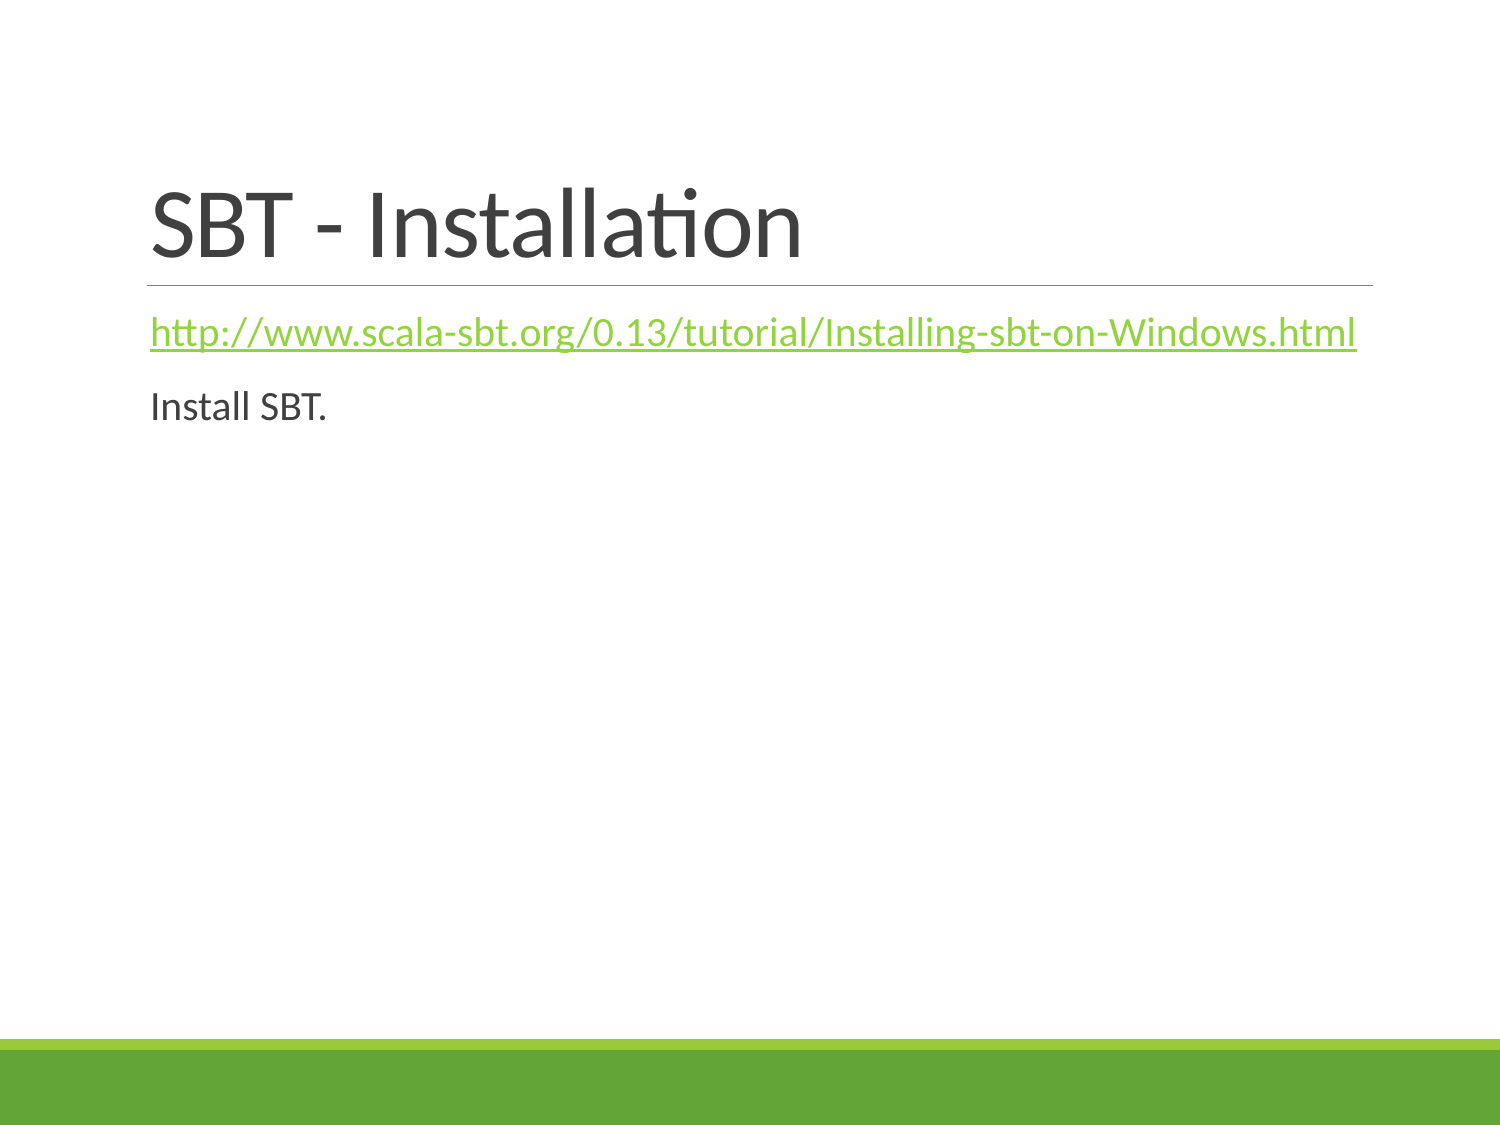

# SBT - Installation
http://www.scala-sbt.org/0.13/tutorial/Installing-sbt-on-Windows.html
Install SBT.